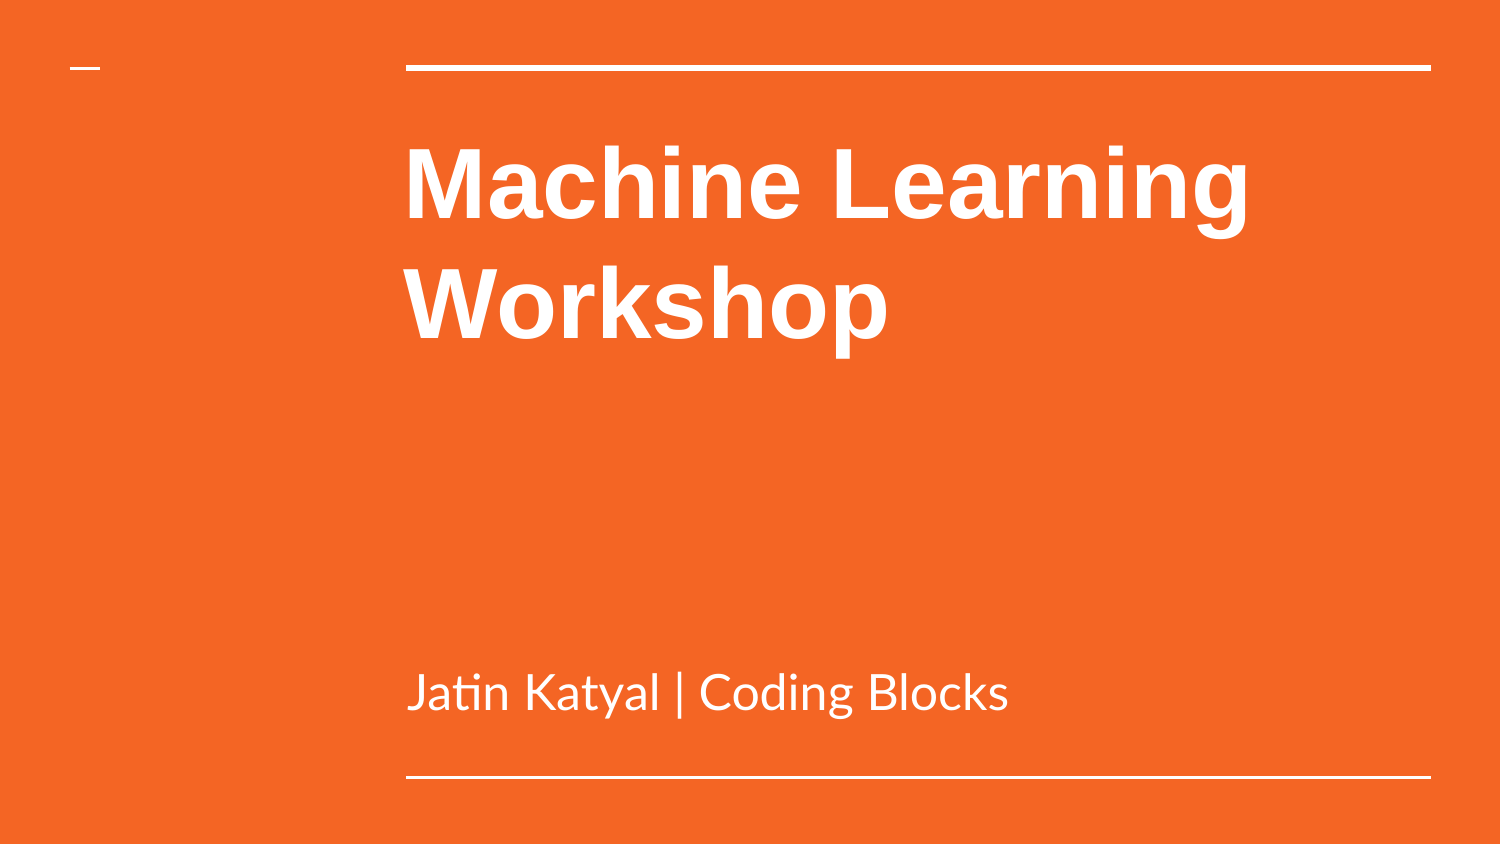

# Machine Learning Workshop
Jatin Katyal | Coding Blocks